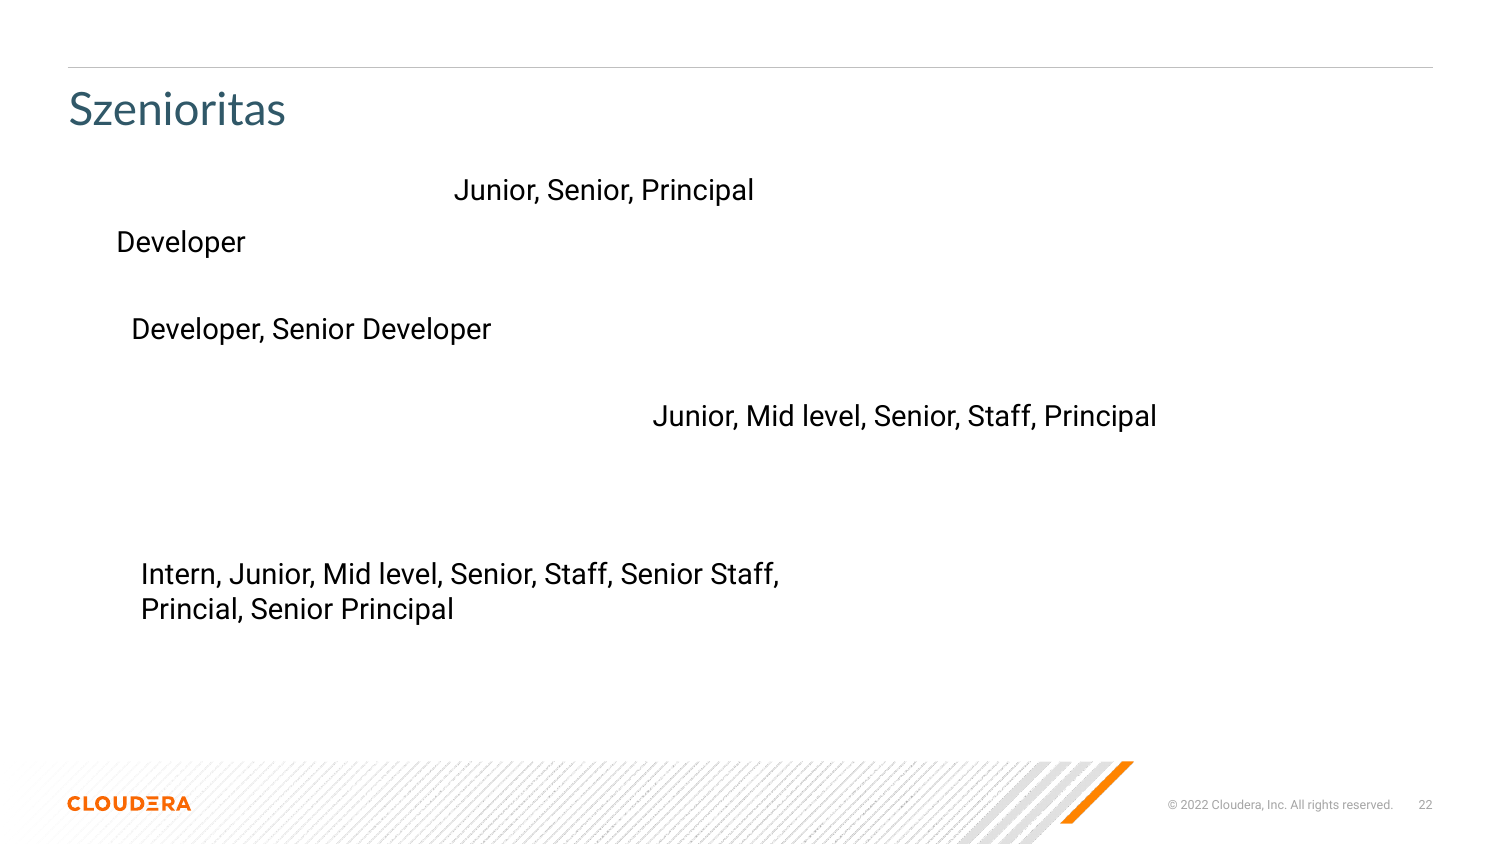

# Szenioritas
Junior, Senior, Principal
Developer
Developer, Senior Developer
Junior, Mid level, Senior, Staff, Principal
Intern, Junior, Mid level, Senior, Staff, Senior Staff, Princial, Senior Principal